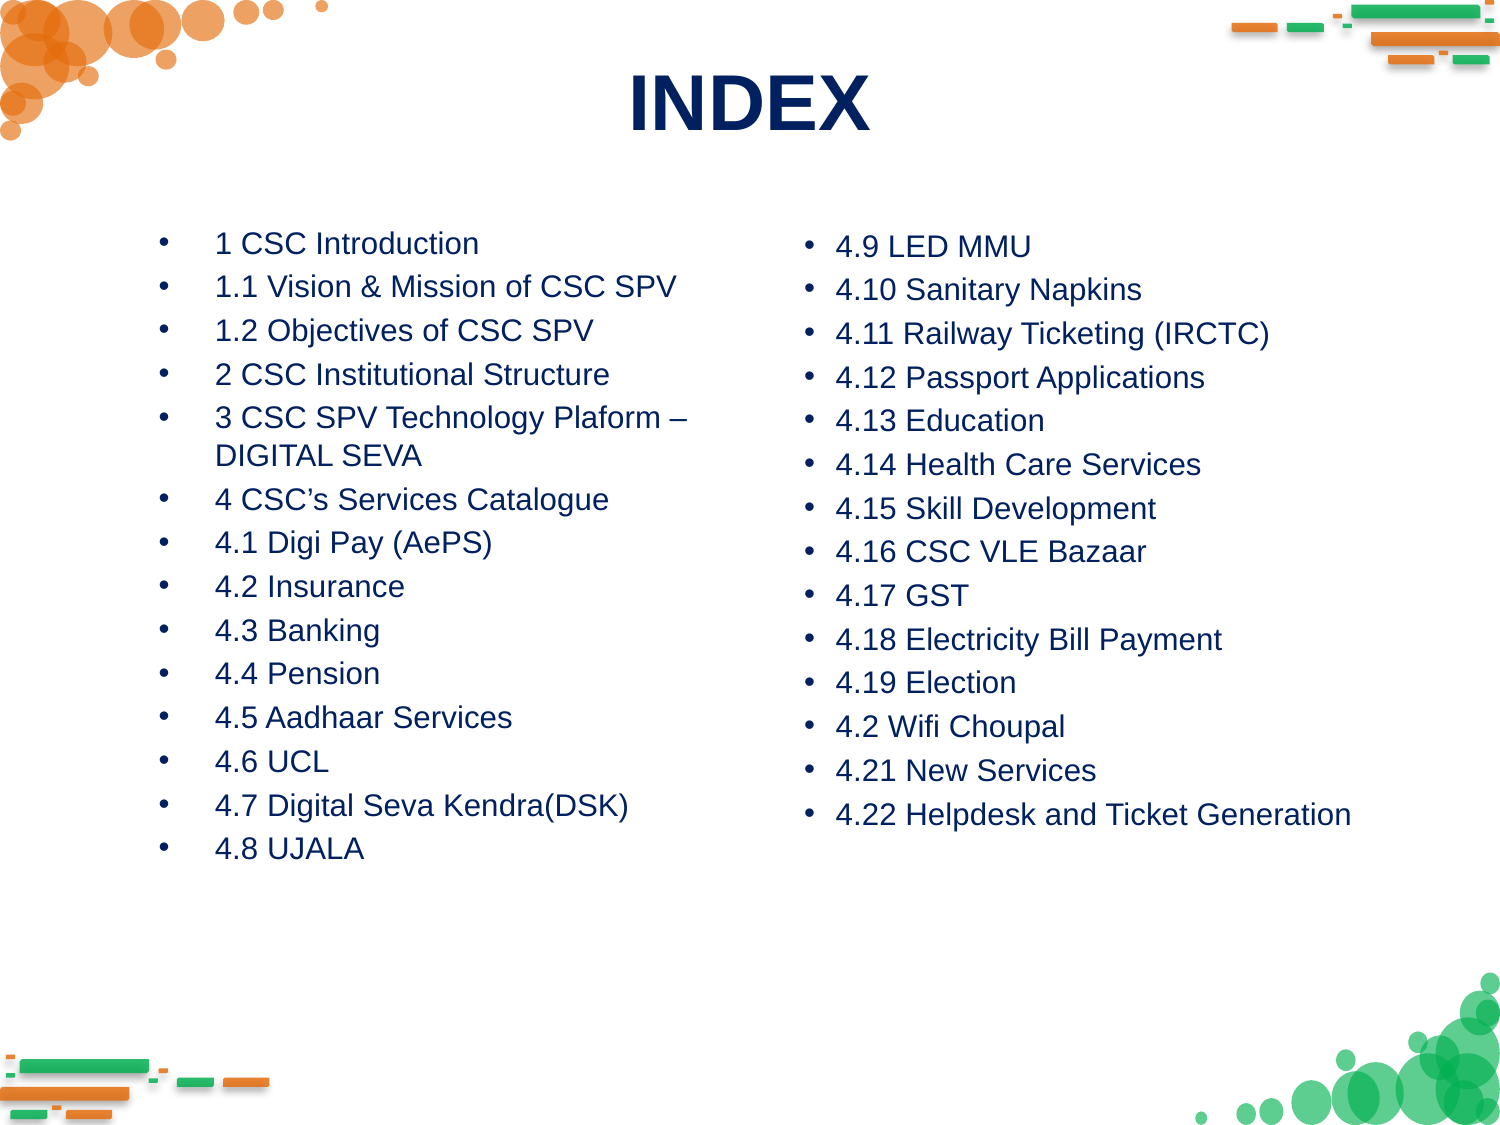

# INDEX
1 CSC Introduction
1.1 Vision & Mission of CSC SPV
1.2 Objectives of CSC SPV
2 CSC Institutional Structure
3 CSC SPV Technology Plaform – DIGITAL SEVA
4 CSC’s Services Catalogue
4.1 Digi Pay (AePS)
4.2 Insurance
4.3 Banking
4.4 Pension
4.5 Aadhaar Services
4.6 UCL
4.7 Digital Seva Kendra(DSK)
4.8 UJALA

4.9 LED MMU
4.10 Sanitary Napkins
4.11 Railway Ticketing (IRCTC)
4.12 Passport Applications
4.13 Education
4.14 Health Care Services
4.15 Skill Development
4.16 CSC VLE Bazaar
4.17 GST
4.18 Electricity Bill Payment
4.19 Election
4.2 Wifi Choupal
4.21 New Services
4.22 Helpdesk and Ticket Generation